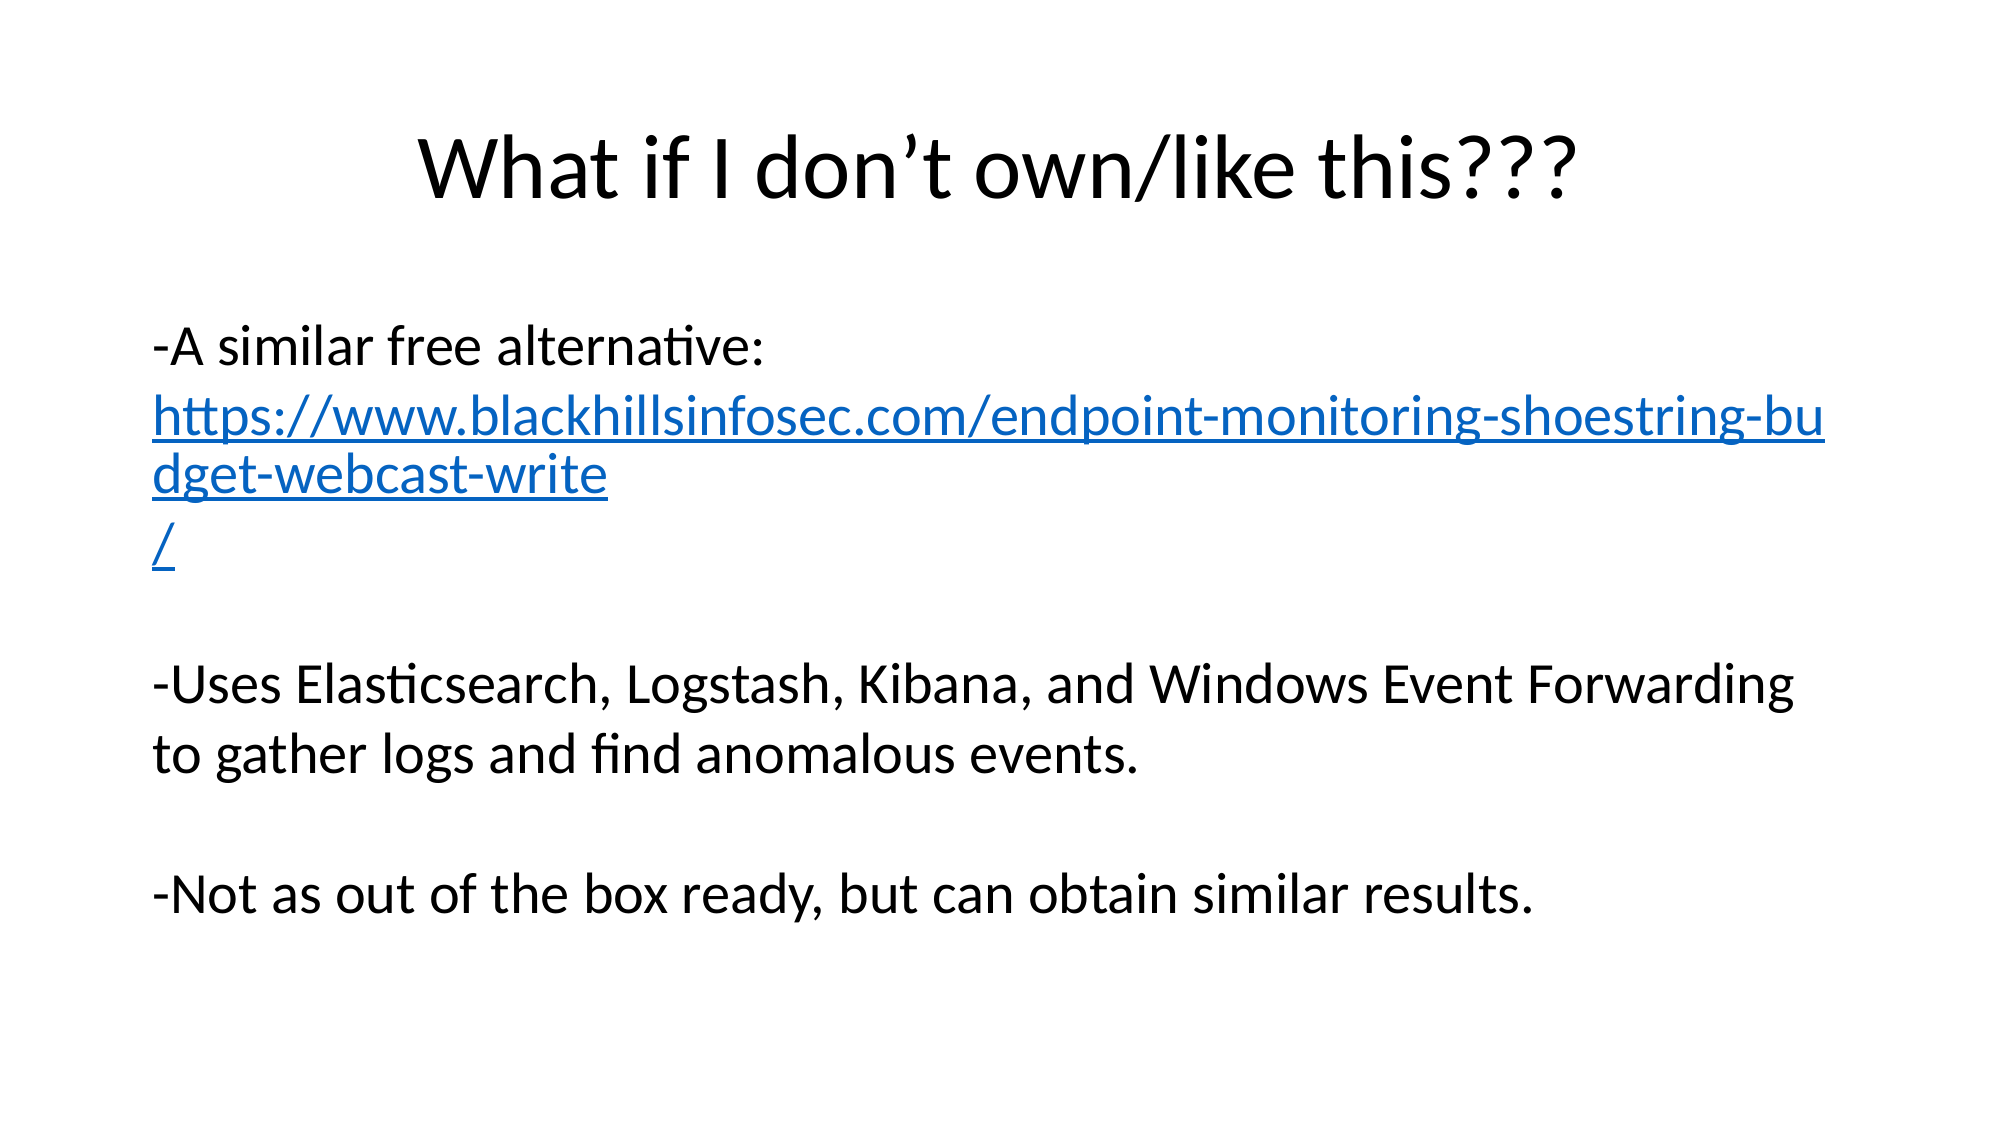

# What if I don’t own/like this???
-A similar free alternative:  https://www.blackhillsinfosec.com/endpoint-monitoring-shoestring-budget-webcast-write/

-Uses Elasticsearch, Logstash, Kibana, and Windows Event Forwarding to gather logs and find anomalous events.

-Not as out of the box ready, but can obtain similar results.